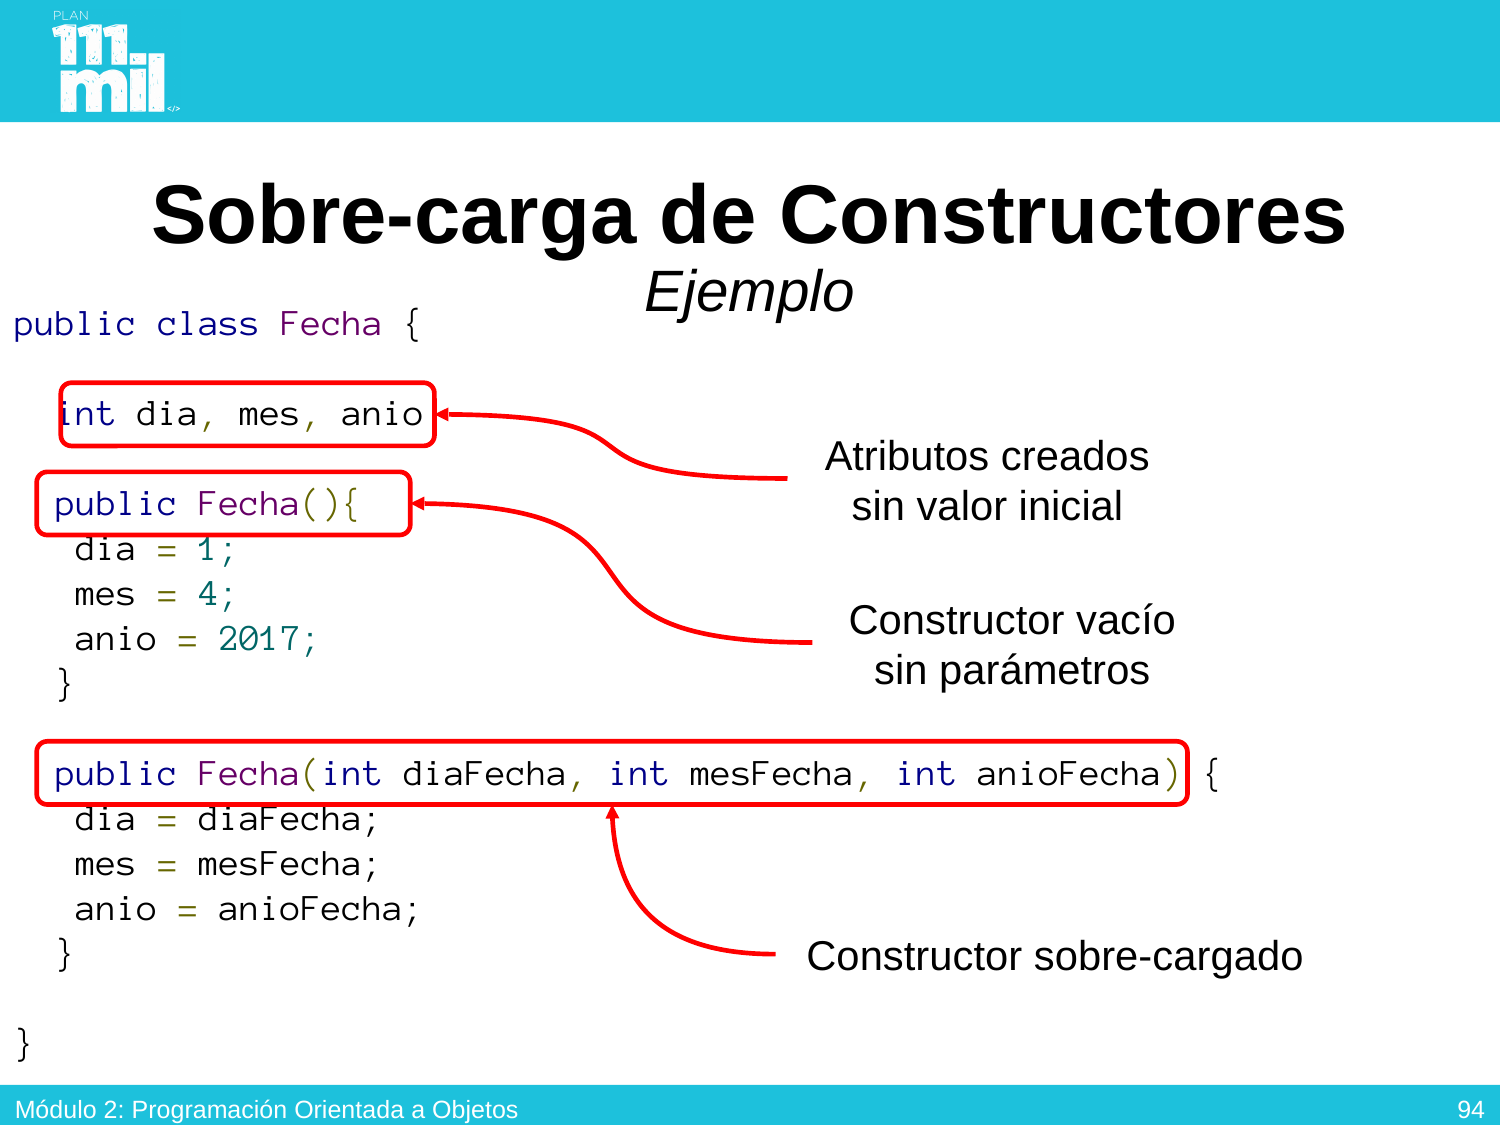

# Sobre-carga de Constructores Ejemplo
public class Fecha {

  int dia, mes, anio

  public Fecha(){
   dia = 1;
   mes = 4;
   anio = 2017;
  }

  public Fecha(int diaFecha, int mesFecha, int anioFecha) {
   dia = diaFecha;
   mes = mesFecha;
   anio = anioFecha;
  }

}

Atributos creados sin valor inicial

Constructor vacío sin parámetros

Constructor sobre-cargado
94
Módulo 2: Programación Orientada a Objetos